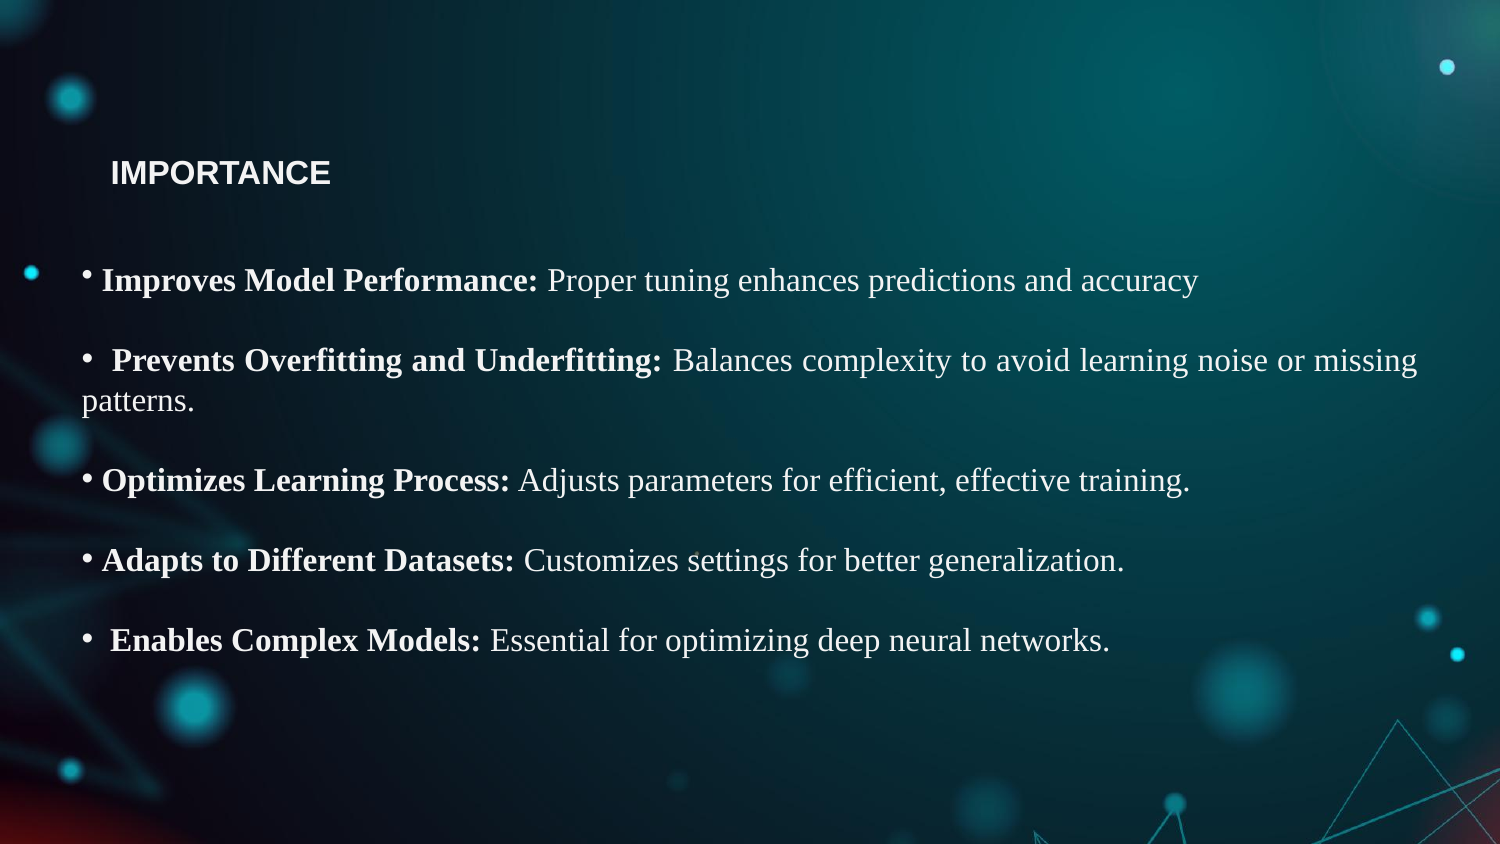

IMPORTANCE

 Improves Model Performance: Proper tuning enhances predictions and accuracy

  Prevents Overfitting and Underfitting: Balances complexity to avoid learning noise or missing      patterns.

 Optimizes Learning Process: Adjusts parameters for efficient, effective training.

 Adapts to Different Datasets: Customizes settings for better generalization.

  Enables Complex Models: Essential for optimizing deep neural networks.